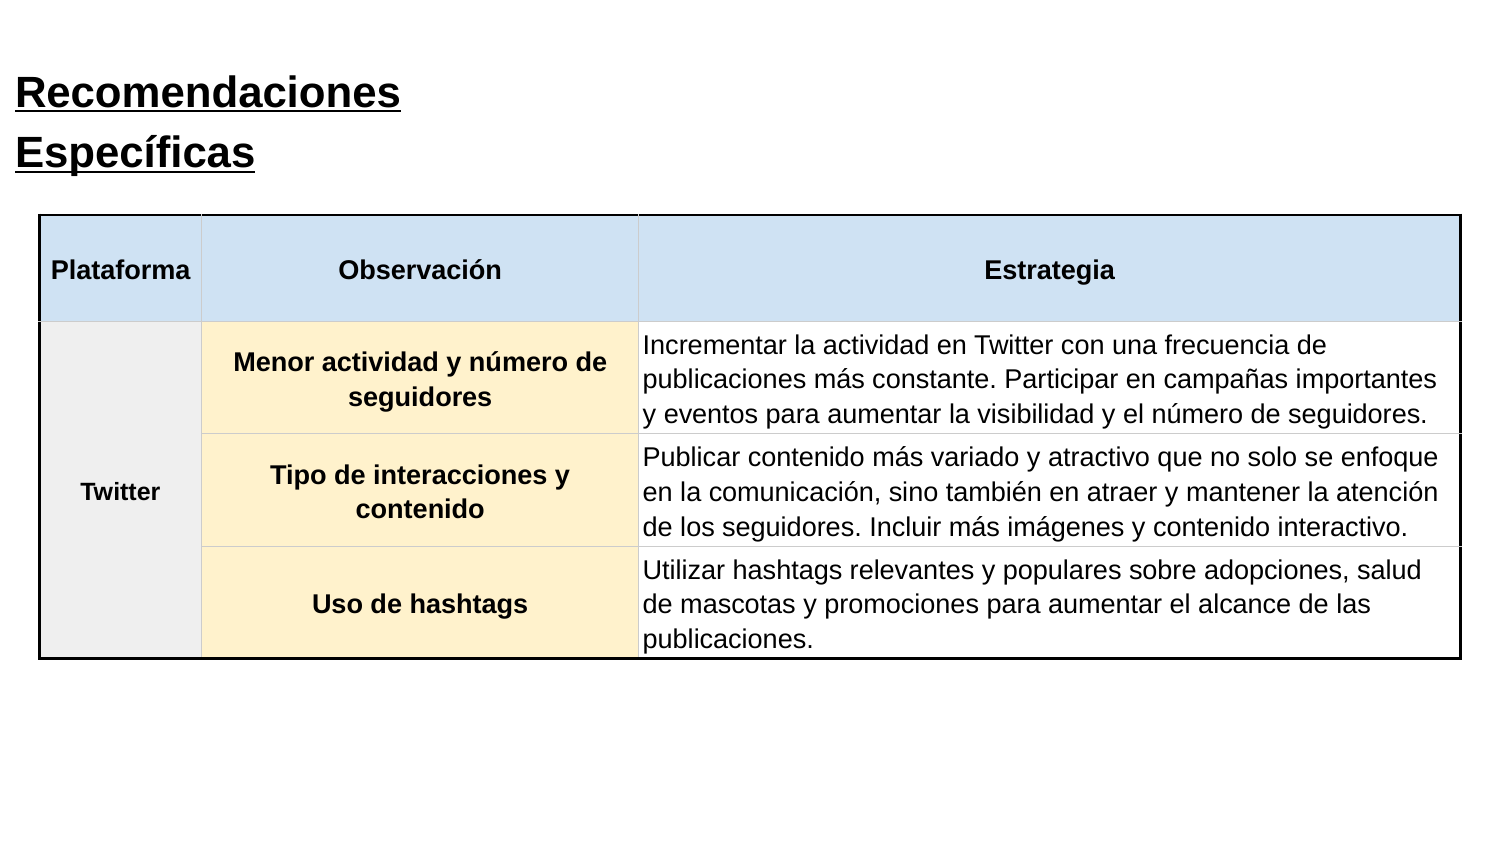

Recomendaciones Específicas
| Plataforma | Observación | Estrategia |
| --- | --- | --- |
| Twitter | Menor actividad y número de seguidores | Incrementar la actividad en Twitter con una frecuencia de publicaciones más constante. Participar en campañas importantes y eventos para aumentar la visibilidad y el número de seguidores. |
|  | Tipo de interacciones y contenido | Publicar contenido más variado y atractivo que no solo se enfoque en la comunicación, sino también en atraer y mantener la atención de los seguidores. Incluir más imágenes y contenido interactivo. |
|  | Uso de hashtags | Utilizar hashtags relevantes y populares sobre adopciones, salud de mascotas y promociones para aumentar el alcance de las publicaciones. |